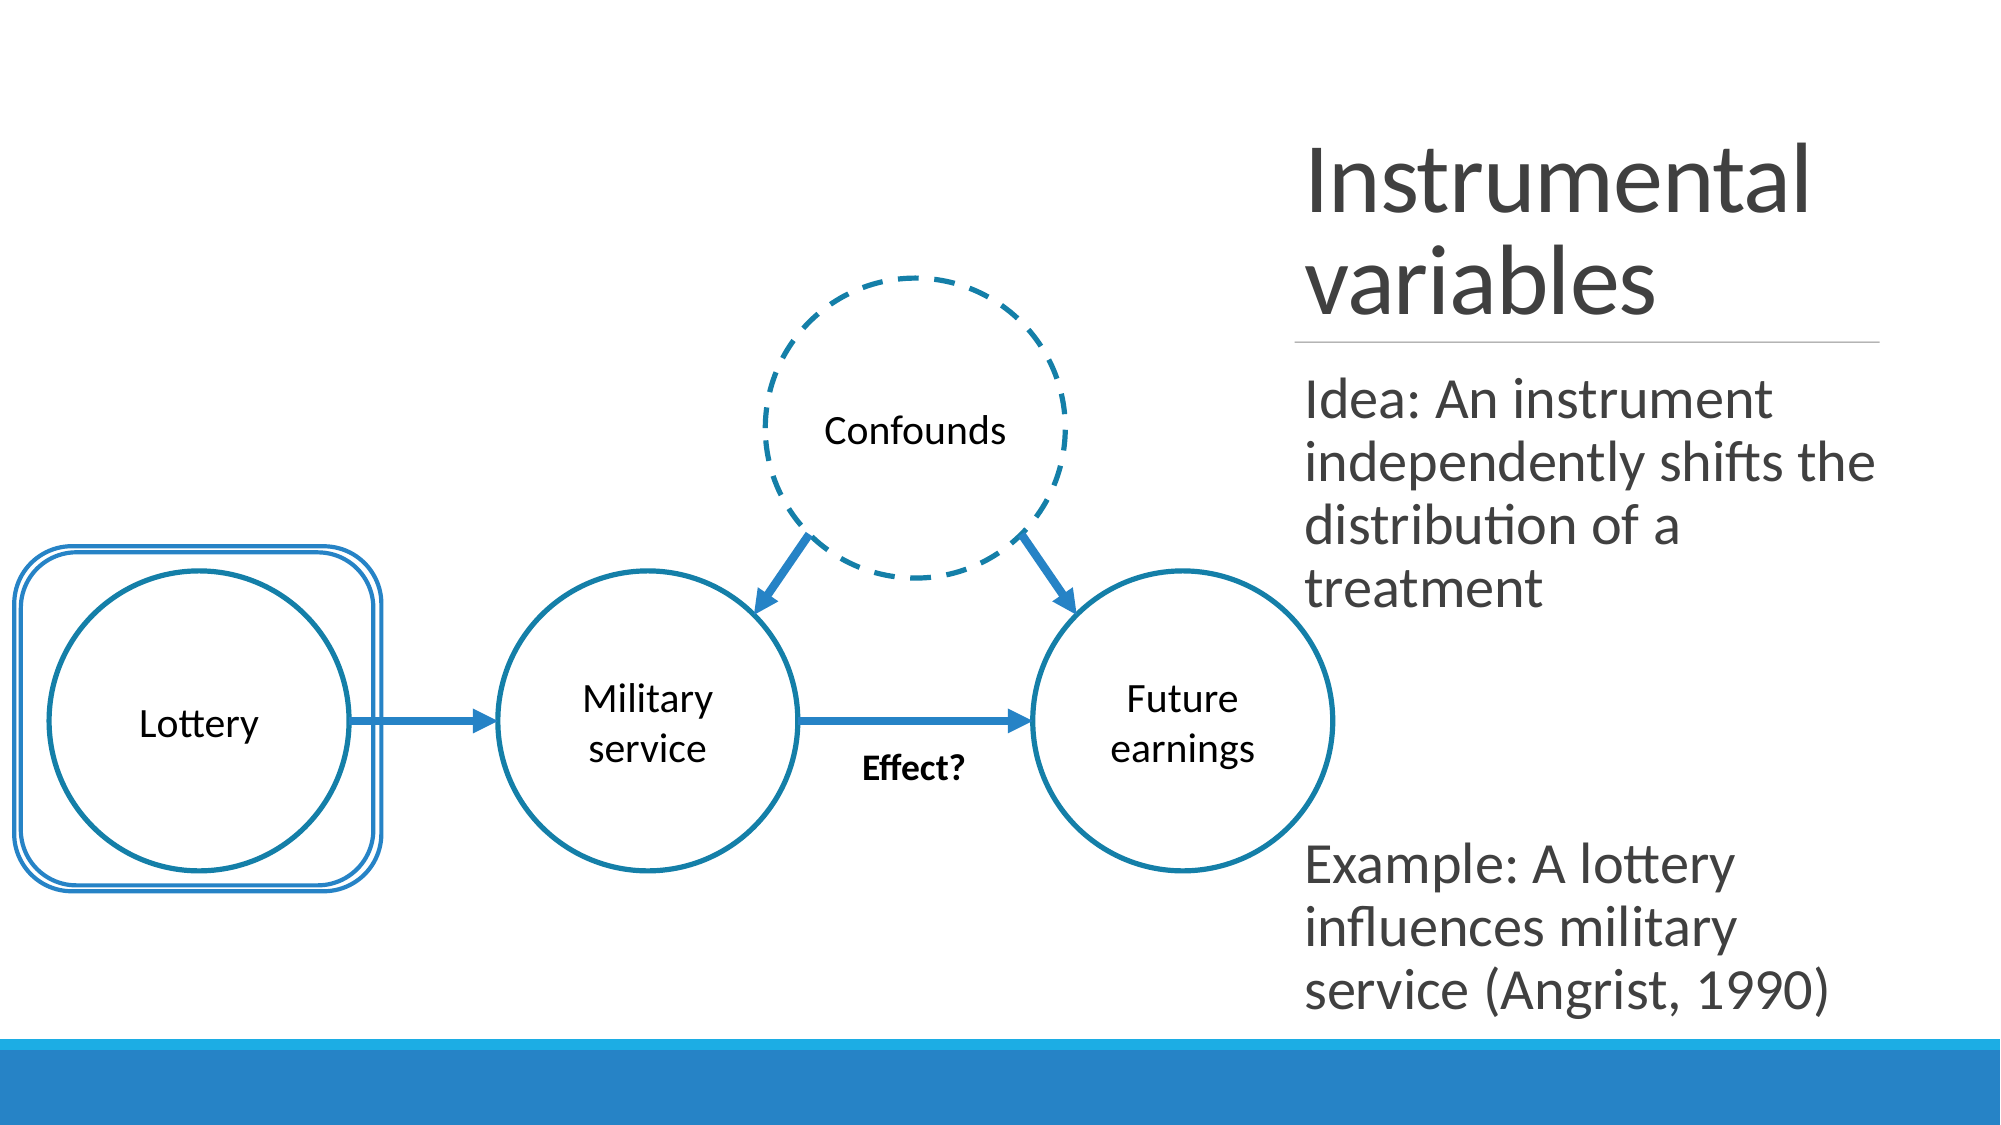

# Instrumental variables
Confounds
Idea: An instrument independently shifts the distribution of a treatment

Example: A lottery influences military service (Angrist, 1990)

Lottery
Military service
Future earnings
Effect?